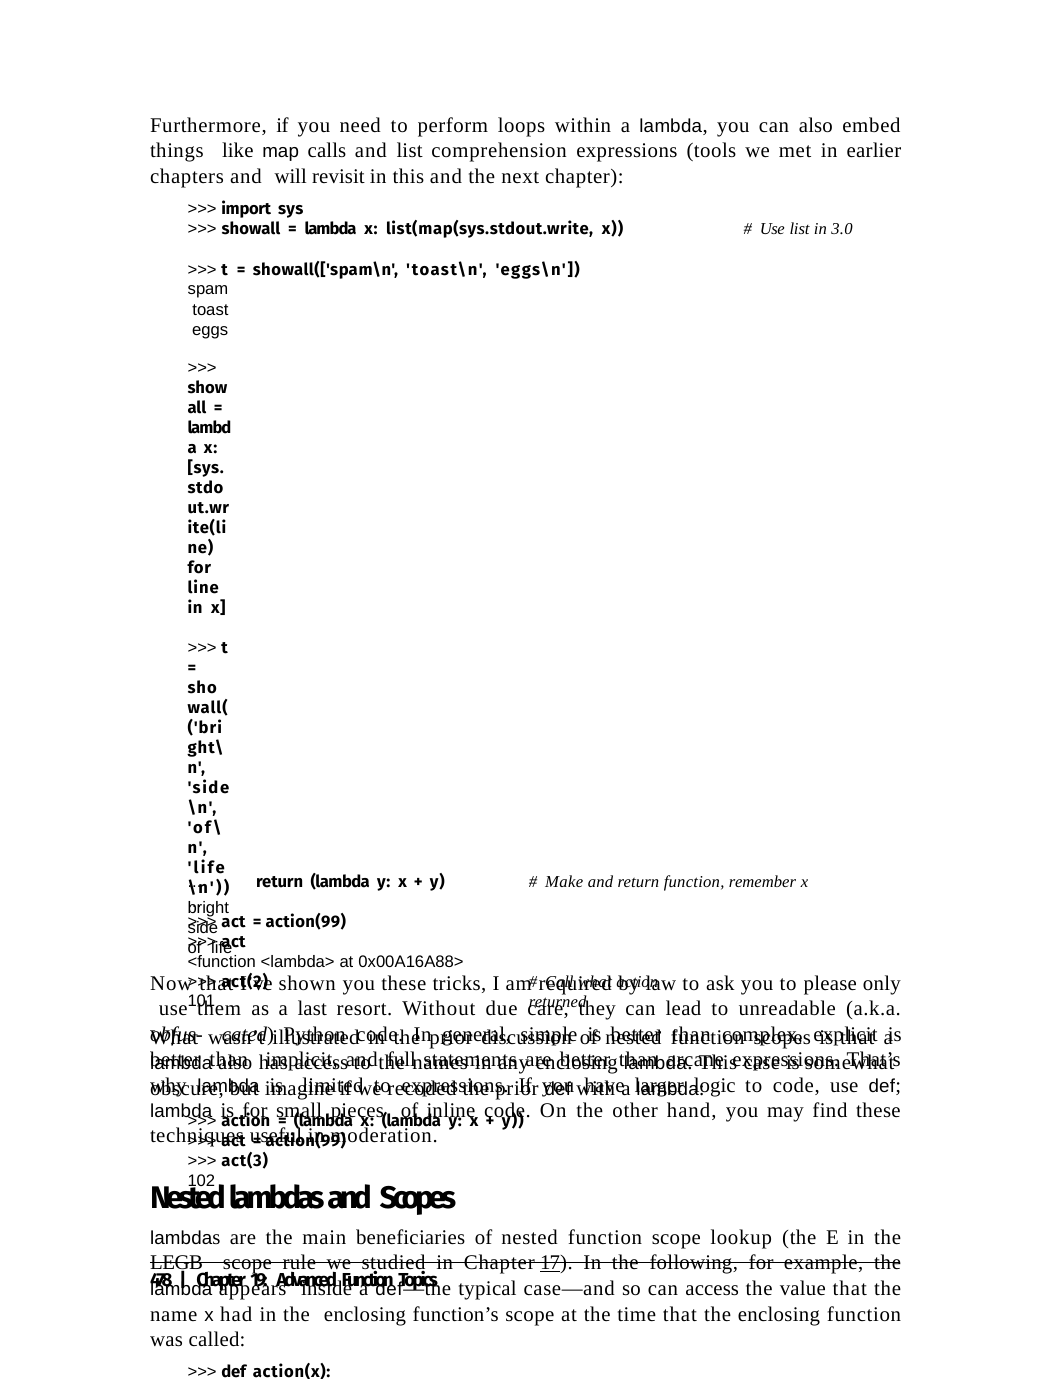

Furthermore, if you need to perform loops within a lambda, you can also embed things  like map calls and list comprehension expressions (tools we met in earlier chapters and  will revisit in this and the next chapter):
>>> import sys
>>> showall = lambda x: list(map(sys.stdout.write, x))	# Use list in 3.0

>>> t = showall(['spam\n', 'toast\n', 'eggs\n'])
spam  toast  eggs

>>> showall = lambda x: [sys.stdout.write(line) for line in x]

>>> t = showall(('bright\n', 'side\n', 'of\n', 'life\n'))
bright  side  of  life
Now that I’ve shown you these tricks, I am required by law to ask you to please only  use them as a last resort. Without due care, they can lead to unreadable (a.k.a. obfus-  cated) Python code. In general, simple is better than complex, explicit is better than  implicit, and full statements are better than arcane expressions. That’s why lambda is  limited to expressions. If you have larger logic to code, use def; lambda is for small pieces  of inline code. On the other hand, you may find these techniques useful in moderation.

Nested lambdas and Scopes
lambdas are the main beneficiaries of nested function scope lookup (the E in the LEGB  scope rule we studied in Chapter 17). In the following, for example, the lambda appears  inside a def—the typical case—and so can access the value that the name x had in the  enclosing function’s scope at the time that the enclosing function was called:
>>> def action(x):
...	return (lambda y: x + y)
...
>>> act = action(99)
>>> act
<function <lambda> at 0x00A16A88>
>>> act(2)
101
# Make and return function, remember x
# Call what action returned
What wasn’t illustrated in the prior discussion of nested function scopes is that a  lambda also has access to the names in any enclosing lambda. This case is somewhat  obscure, but imagine if we recoded the prior def with a lambda:
>>> action = (lambda x: (lambda y: x + y))
>>> act = action(99)
>>> act(3)
102

478  |  Chapter 19:  Advanced Function Topics